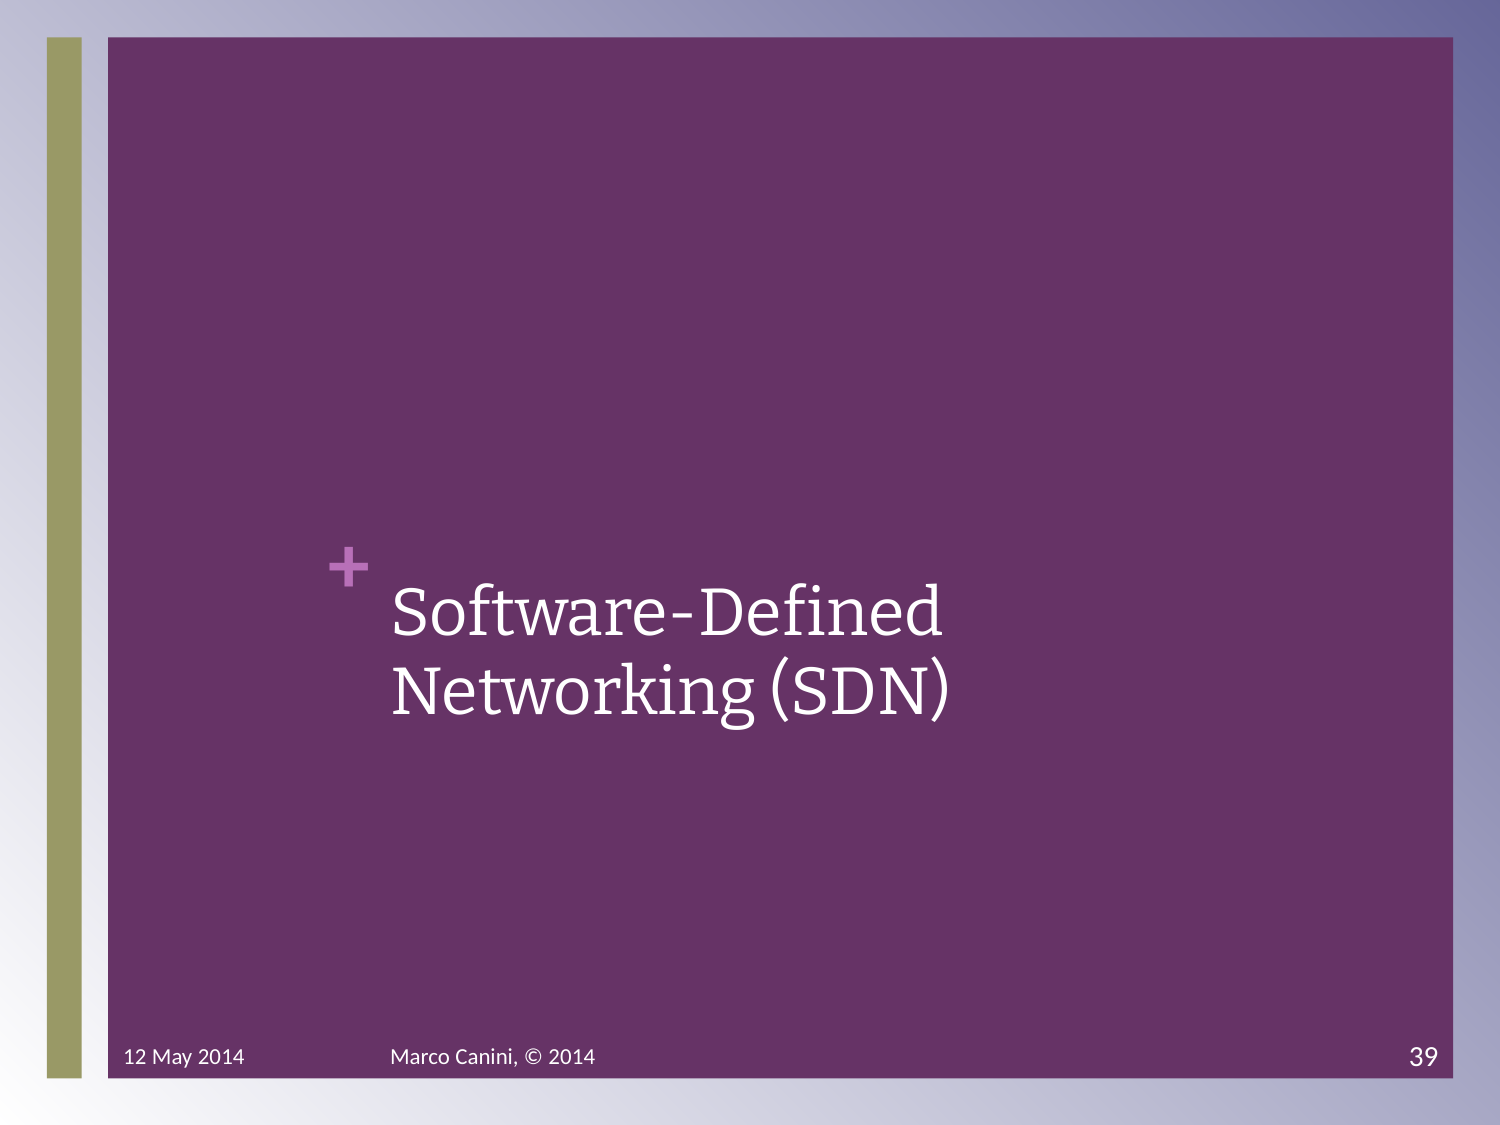

# Software-Defined Networking (SDN)

12 May 2014
Marco Canini, © 2014
39